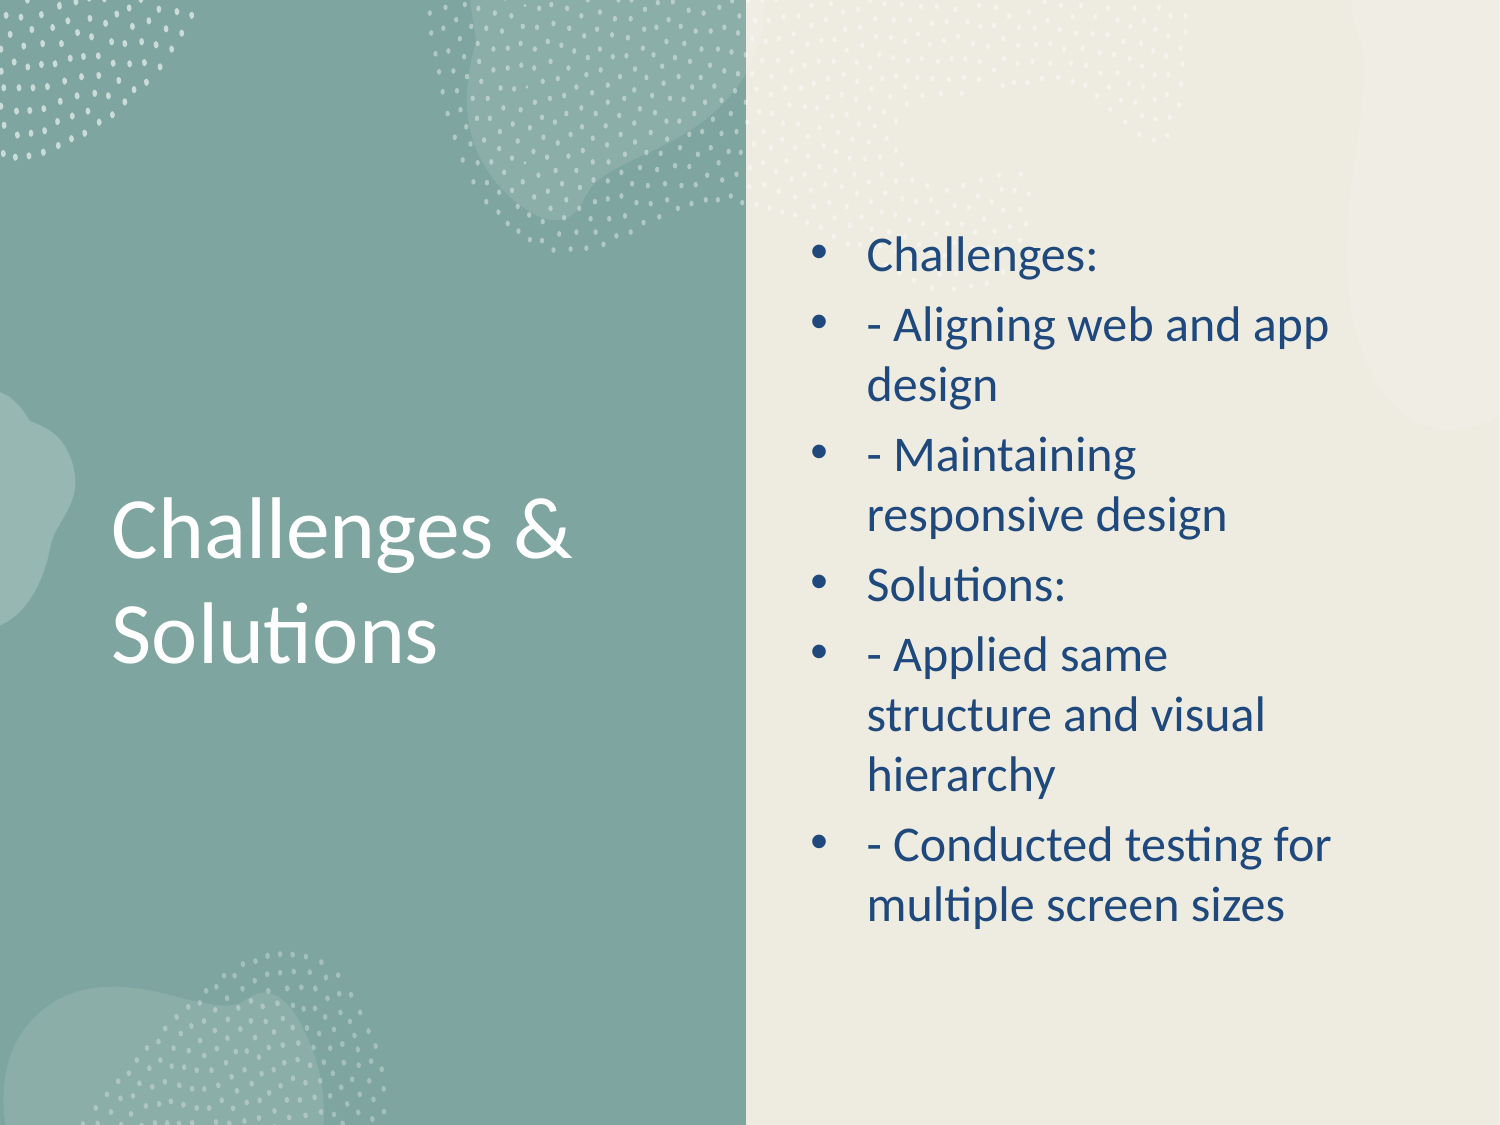

Challenges:
- Aligning web and app design
- Maintaining responsive design
Solutions:
- Applied same structure and visual hierarchy
- Conducted testing for multiple screen sizes
# Challenges & Solutions